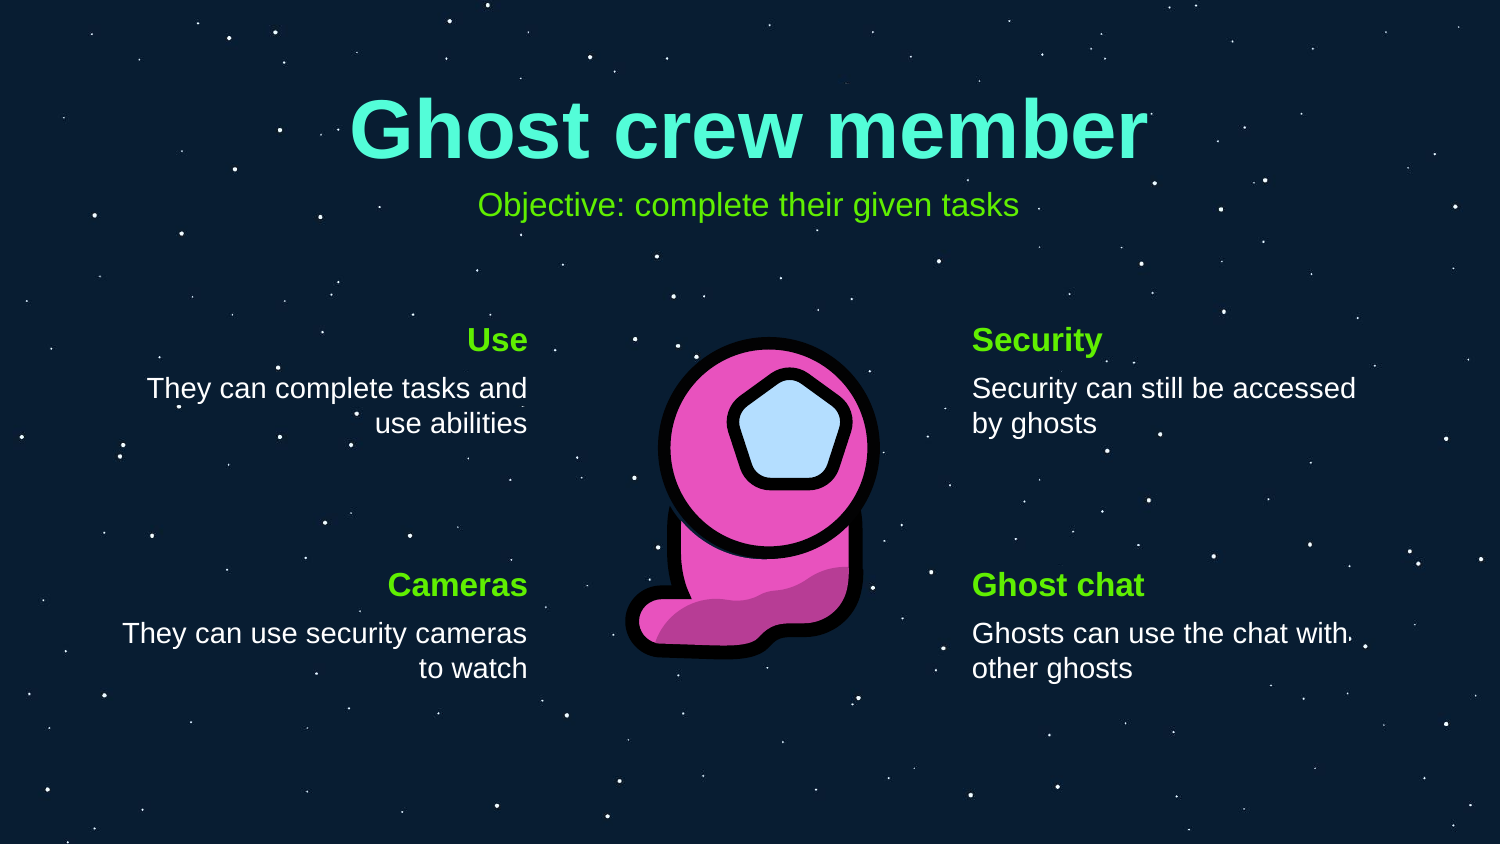

# Ghost crew member
Objective: complete their given tasks
Use
Security

They can complete tasks and use abilities
Security can still be accessed by ghosts
Ghost chat
Cameras
They can use security cameras to watch
Ghosts can use the chat with other ghosts